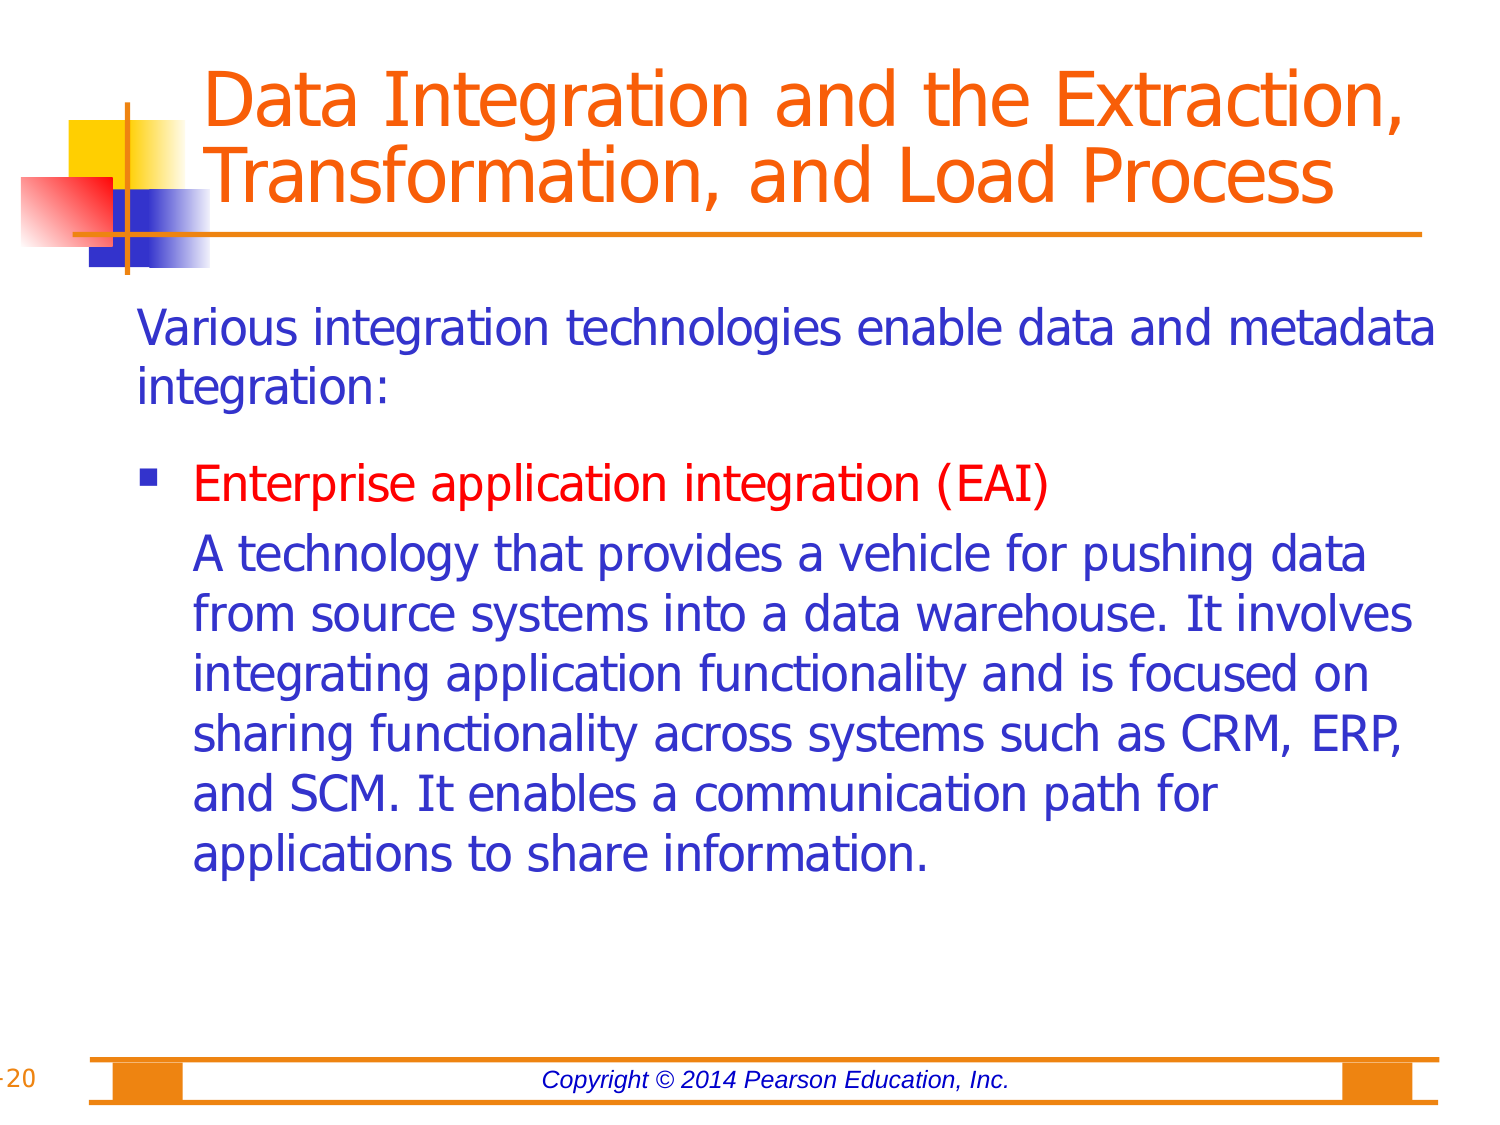

# Data Integration and the Extraction, Transformation, and Load Process
Various integration technologies enable data and metadata integration:

Enterprise application integration (EAI)
	A technology that provides a vehicle for pushing data from source systems into a data warehouse. It involves integrating application functionality and is focused on sharing functionality across systems such as CRM, ERP, and SCM. It enables a communication path for applications to share information.